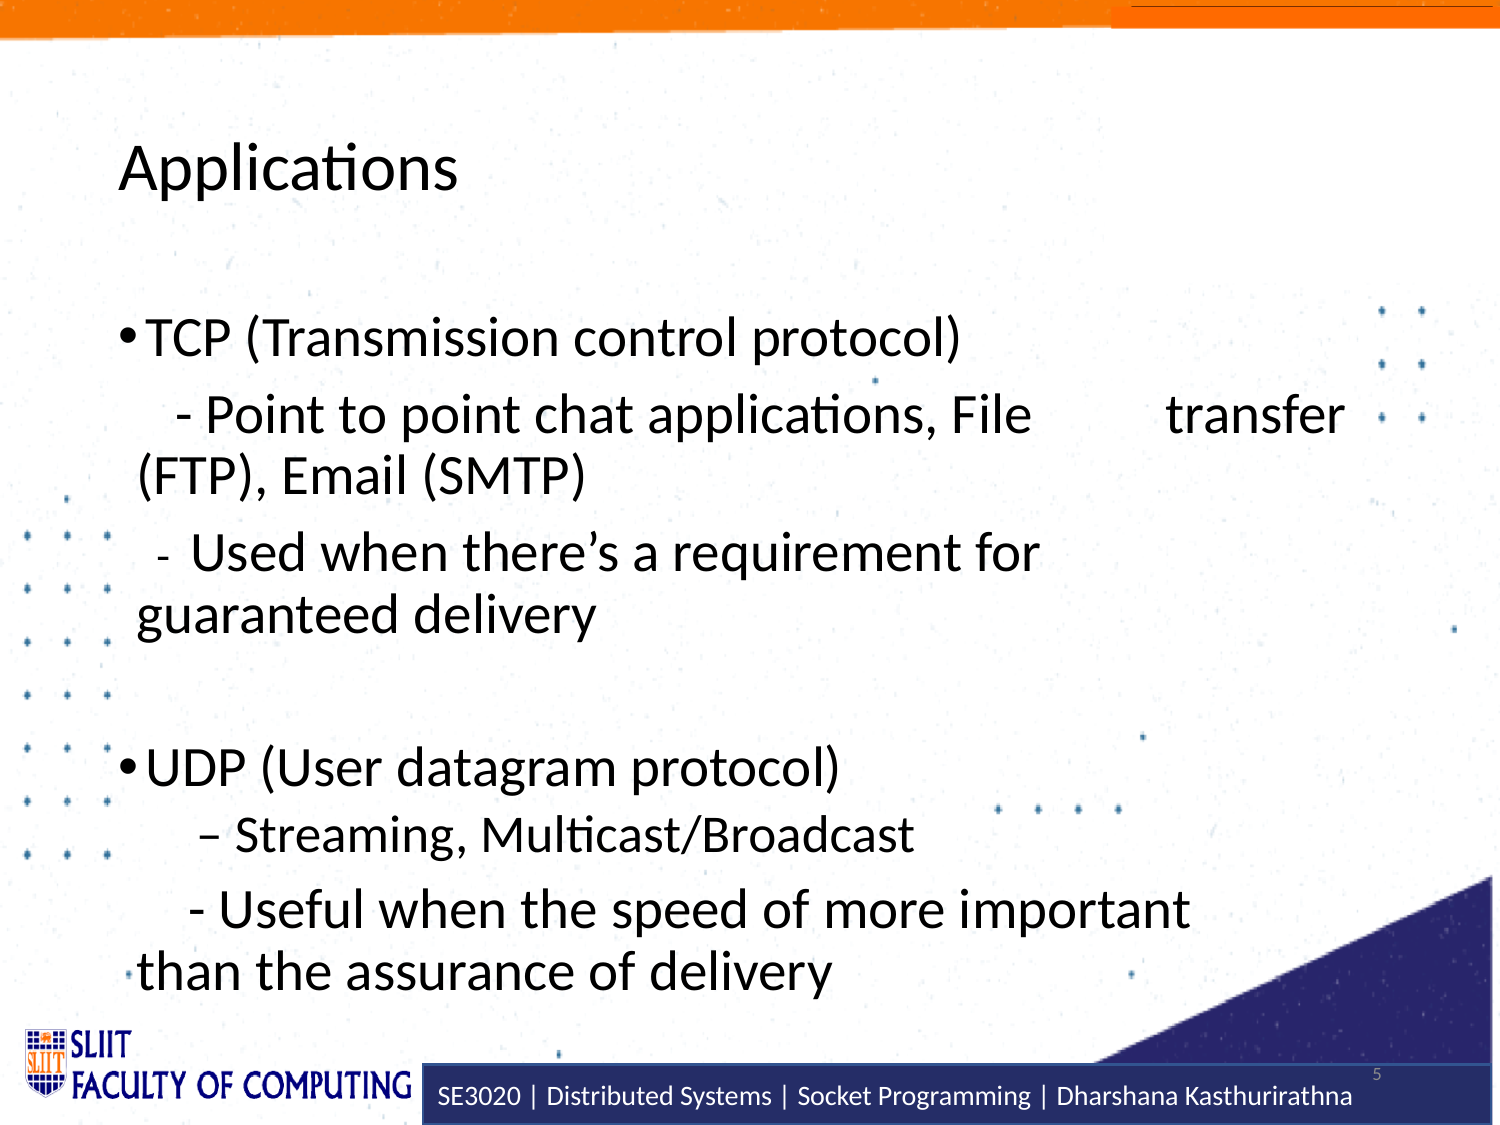

# Applications
TCP (Transmission control protocol)
   - Point to point chat applications, File 			transfer (FTP), Email (SMTP)
  -  Used when there’s a requirement for 	guaranteed delivery

UDP (User datagram protocol)
 – Streaming, Multicast/Broadcast
    - Useful when the speed of more important 		than the assurance of delivery

5